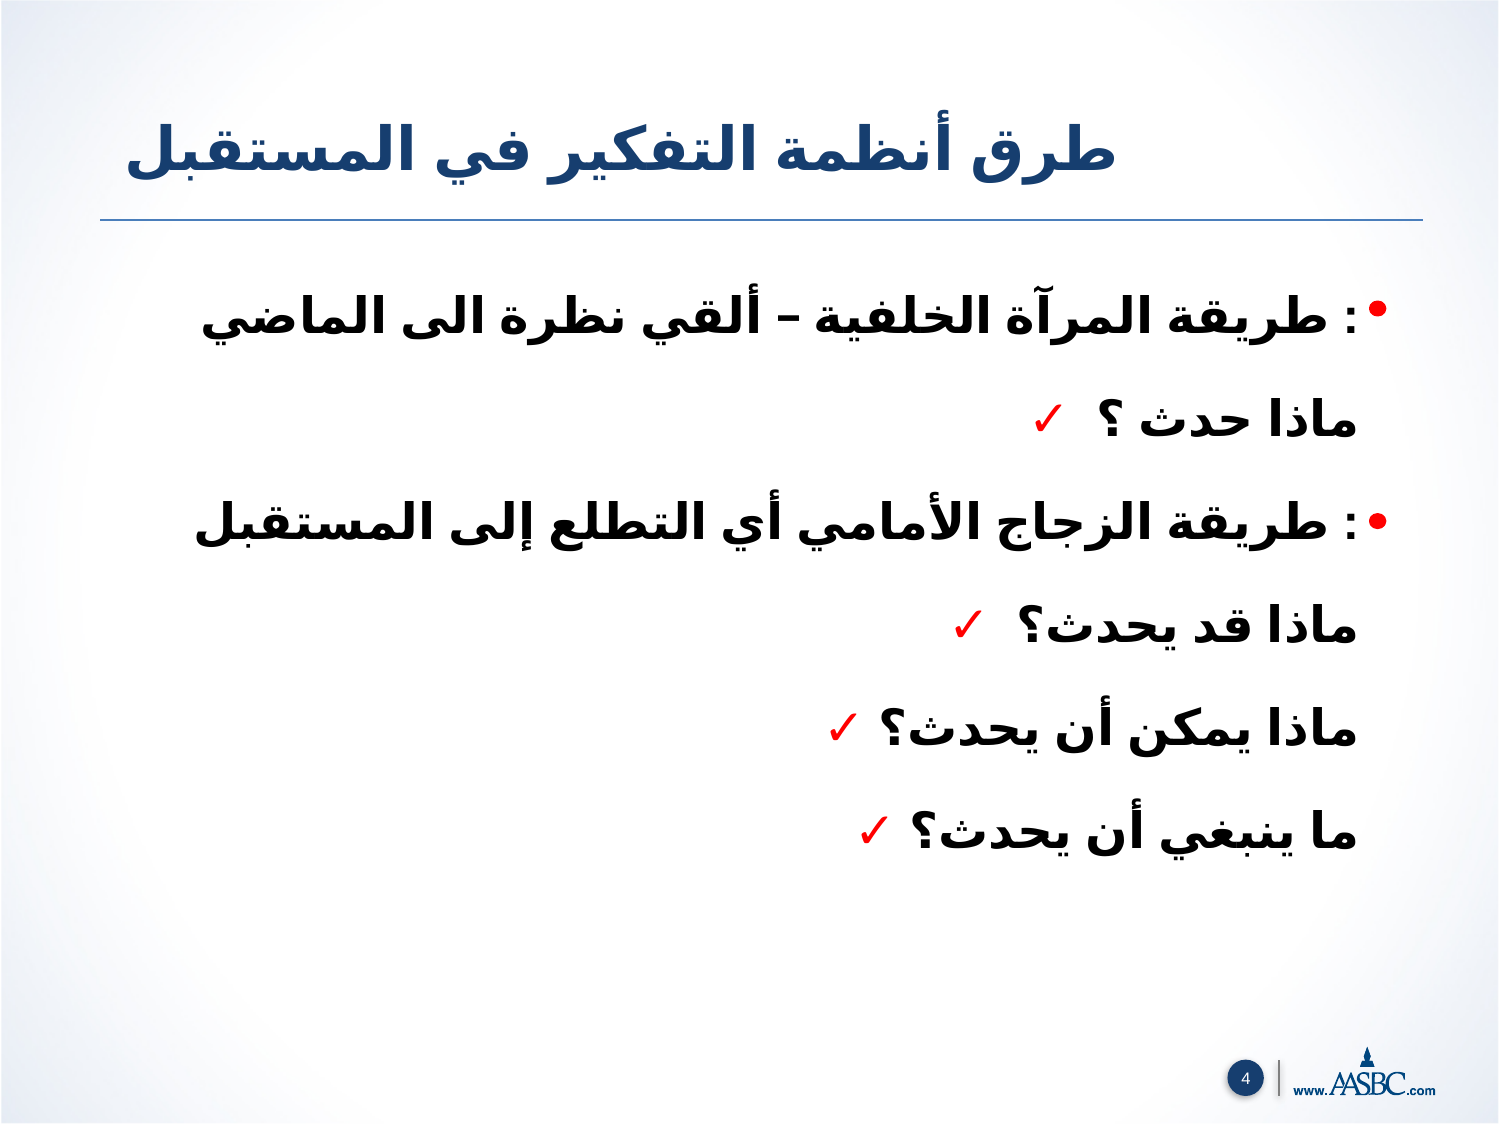

طرق أنظمة التفكير في المستقبل
  طريقة المرآة الخلفية – ألقي نظرة الى الماضي :
      ✓  ماذا حدث ؟
 طريقة الزجاج الأمامي أي التطلع إلى المستقبل :
     ✓  ماذا قد يحدث؟
     ✓ ماذا يمكن أن يحدث؟
     ✓ ما ينبغي أن يحدث؟